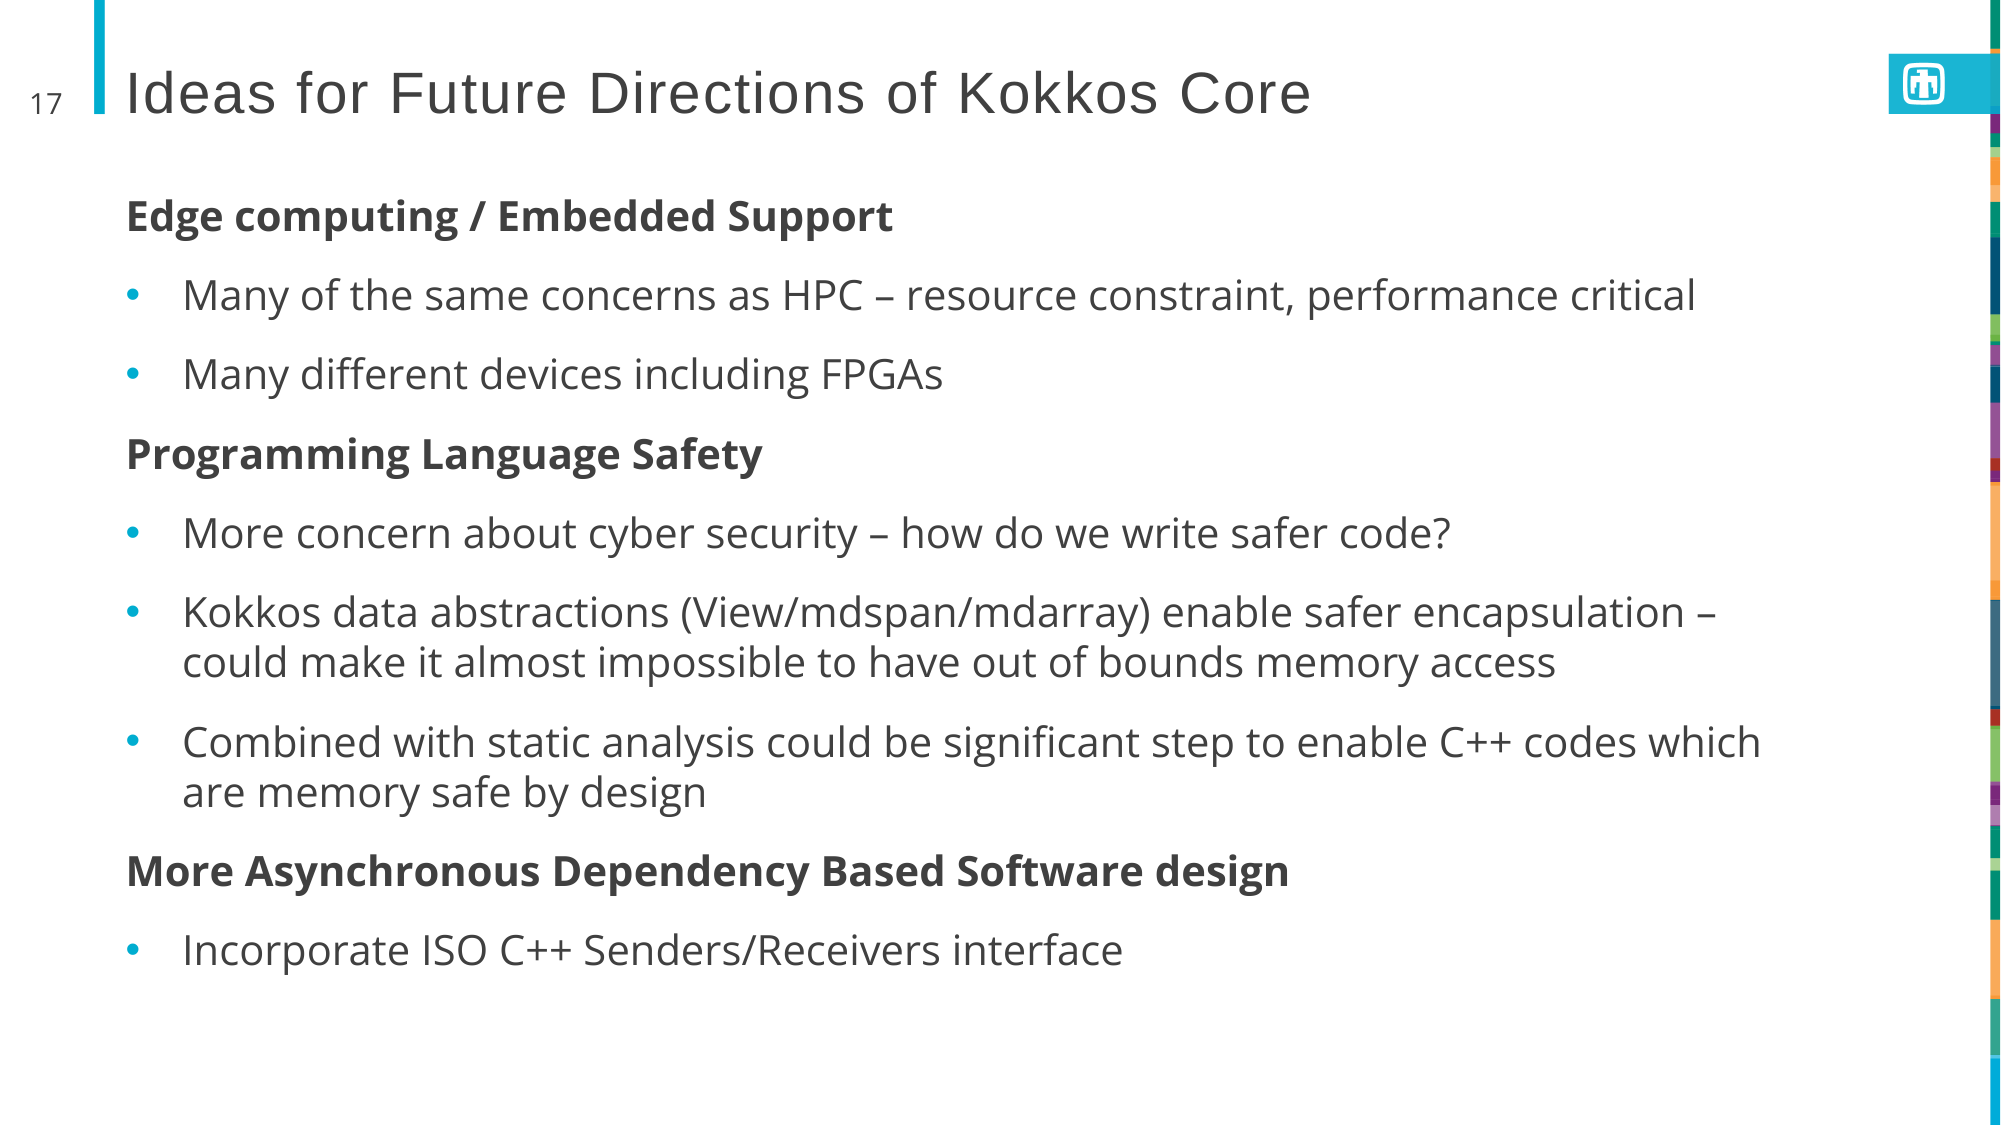

17
# Ideas for Future Directions of Kokkos Core
Edge computing / Embedded Support
Many of the same concerns as HPC – resource constraint, performance critical
Many different devices including FPGAs
Programming Language Safety
More concern about cyber security – how do we write safer code?
Kokkos data abstractions (View/mdspan/mdarray) enable safer encapsulation – could make it almost impossible to have out of bounds memory access
Combined with static analysis could be significant step to enable C++ codes which are memory safe by design
More Asynchronous Dependency Based Software design
Incorporate ISO C++ Senders/Receivers interface